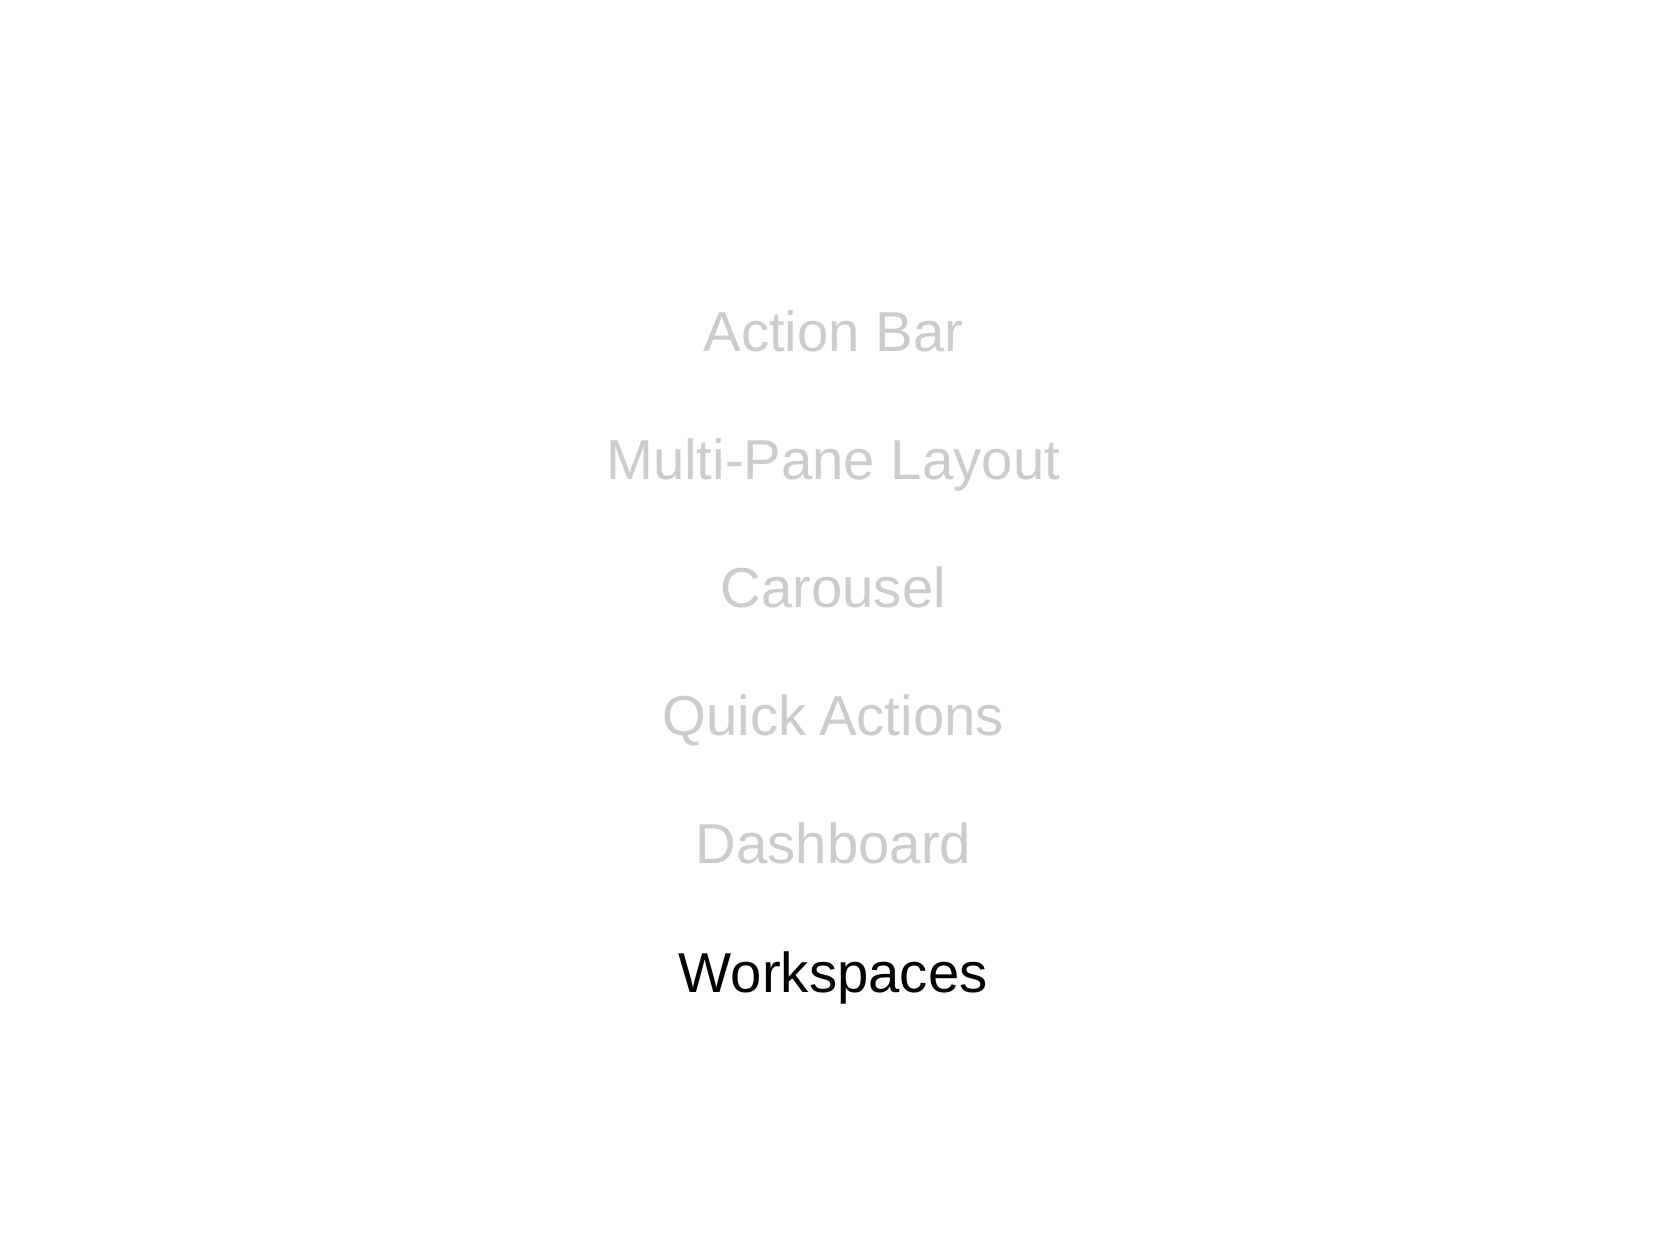

#
Action Bar

Multi-Pane Layout

Carousel

Quick Actions

Dashboard

Workspaces